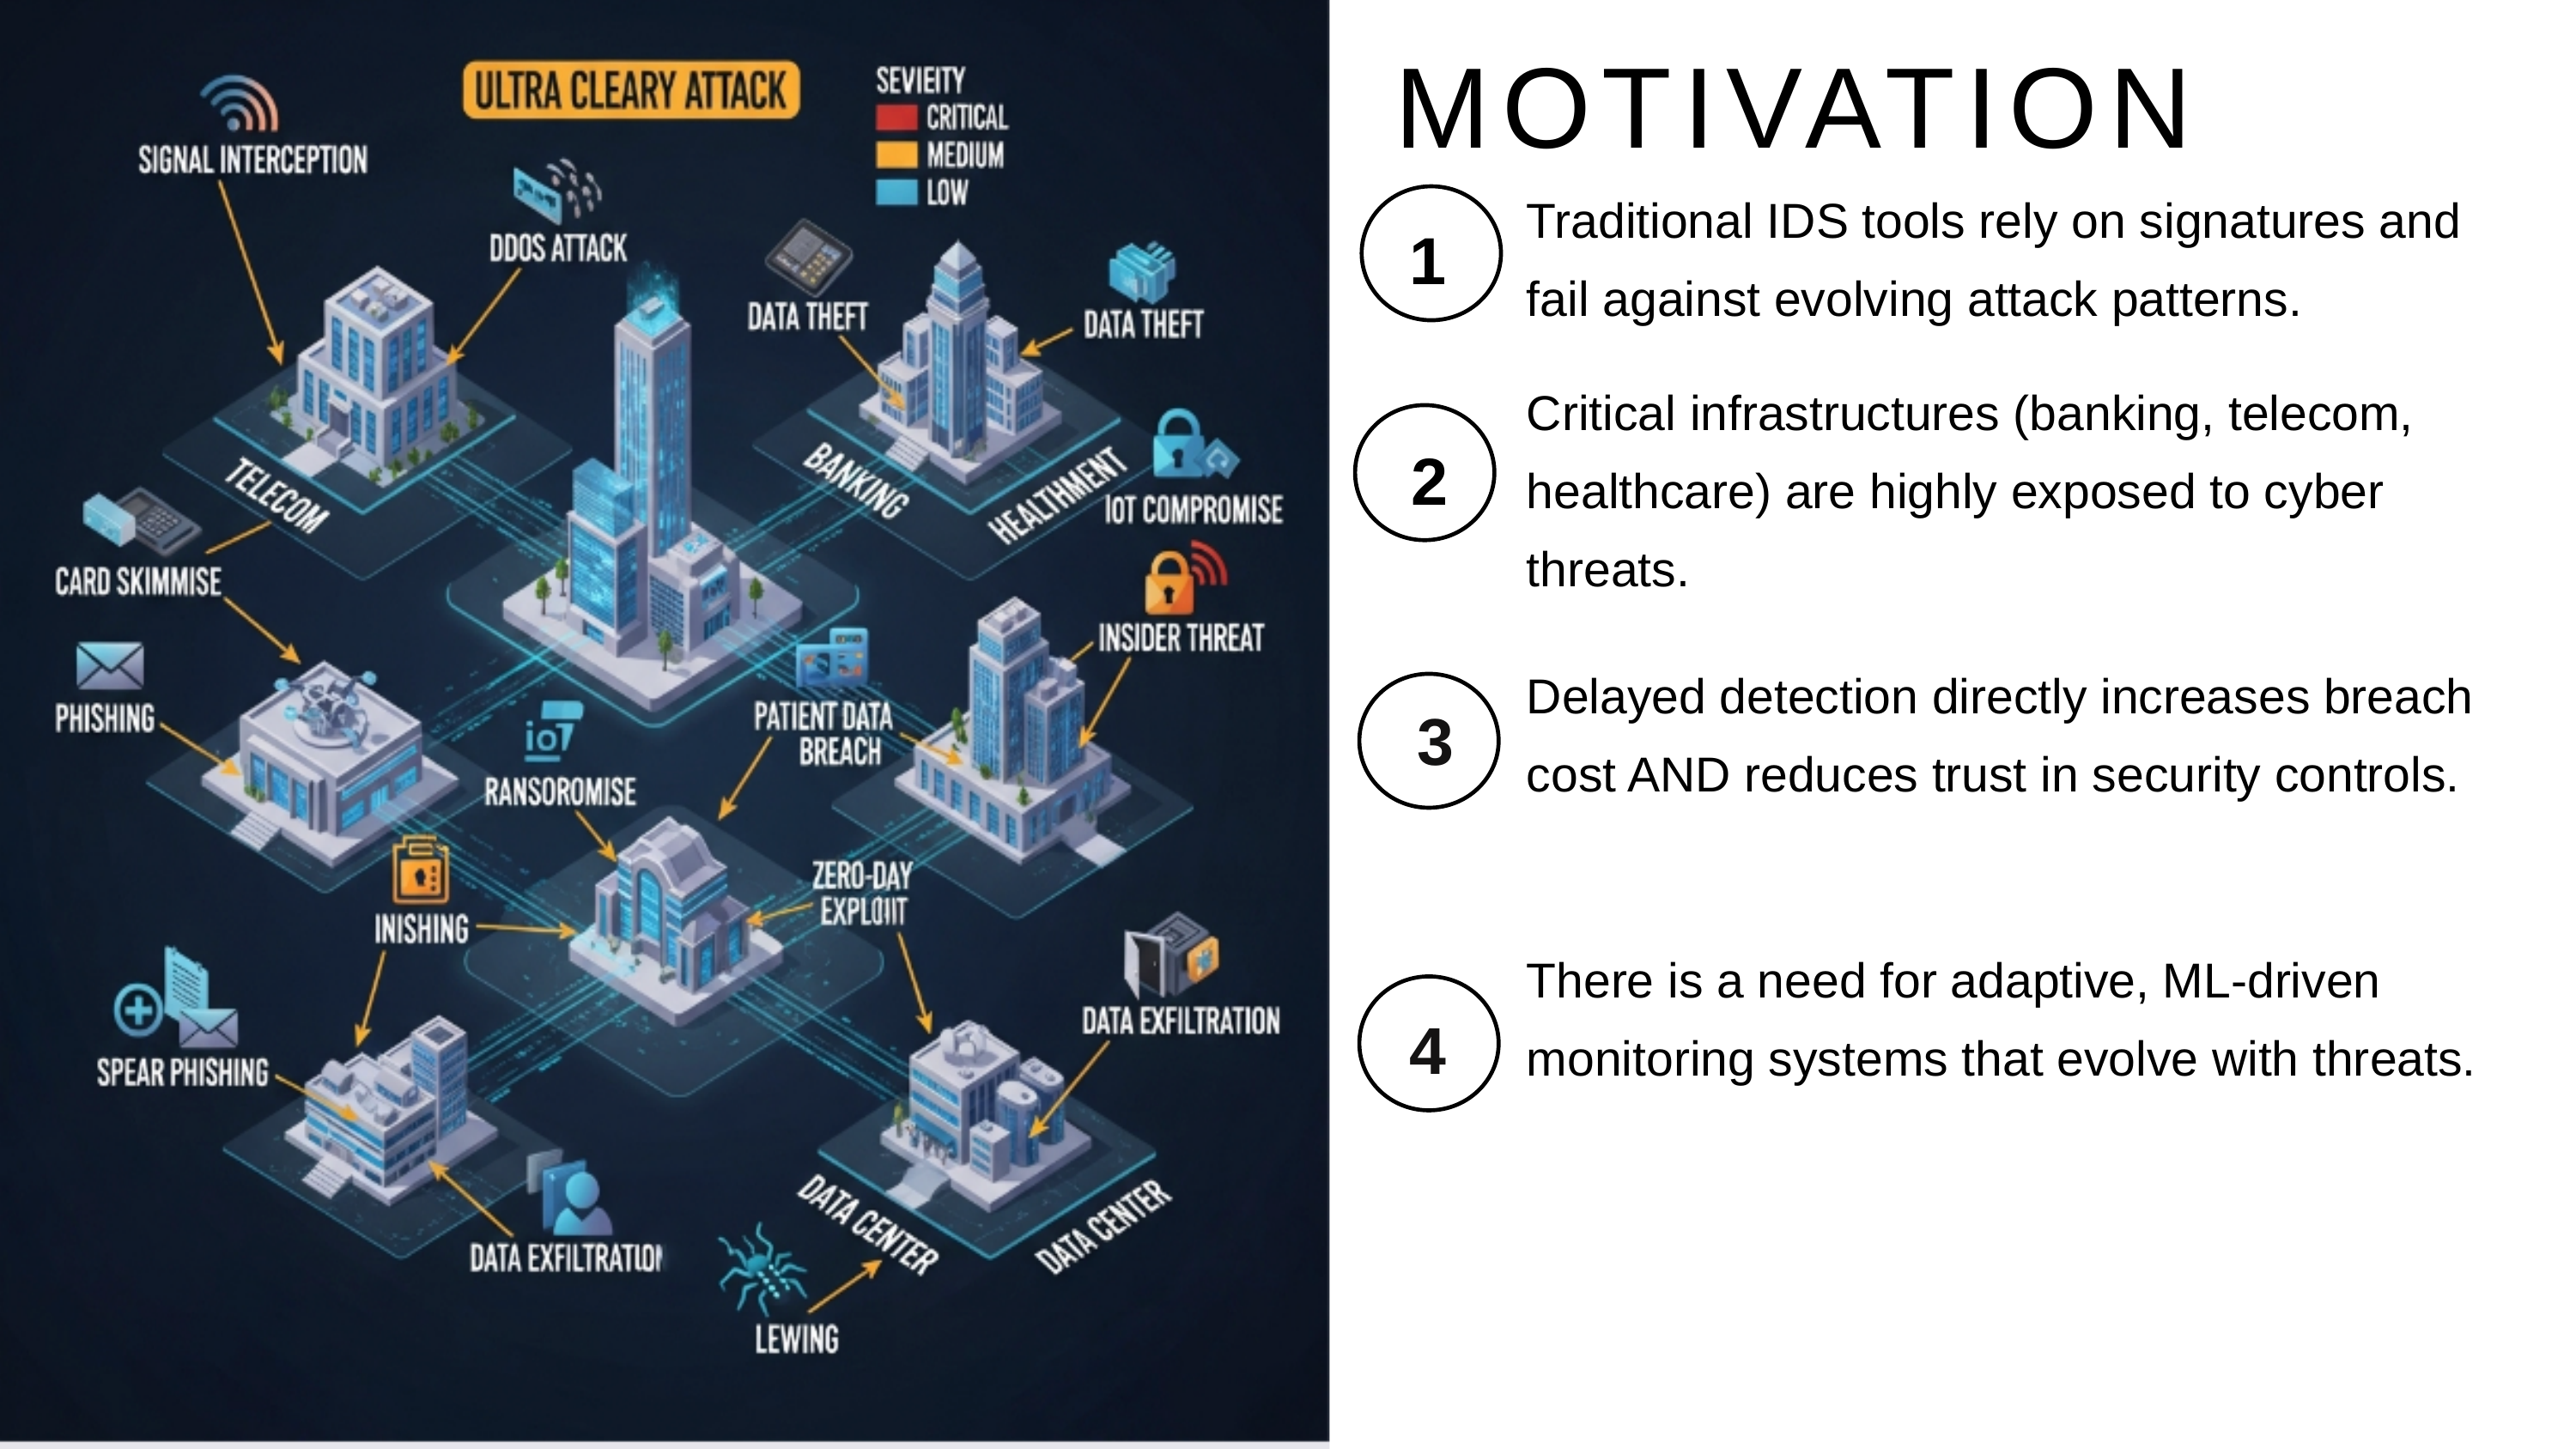

MOTIVATION
Traditional IDS tools rely on signatures and fail against evolving attack patterns.

1
Critical infrastructures (banking, telecom, healthcare) are highly exposed to cyber threats.

2

Delayed detection directly increases breach cost AND reduces trust in security controls.
3

There is a need for adaptive, ML-driven monitoring systems that evolve with threats.
4